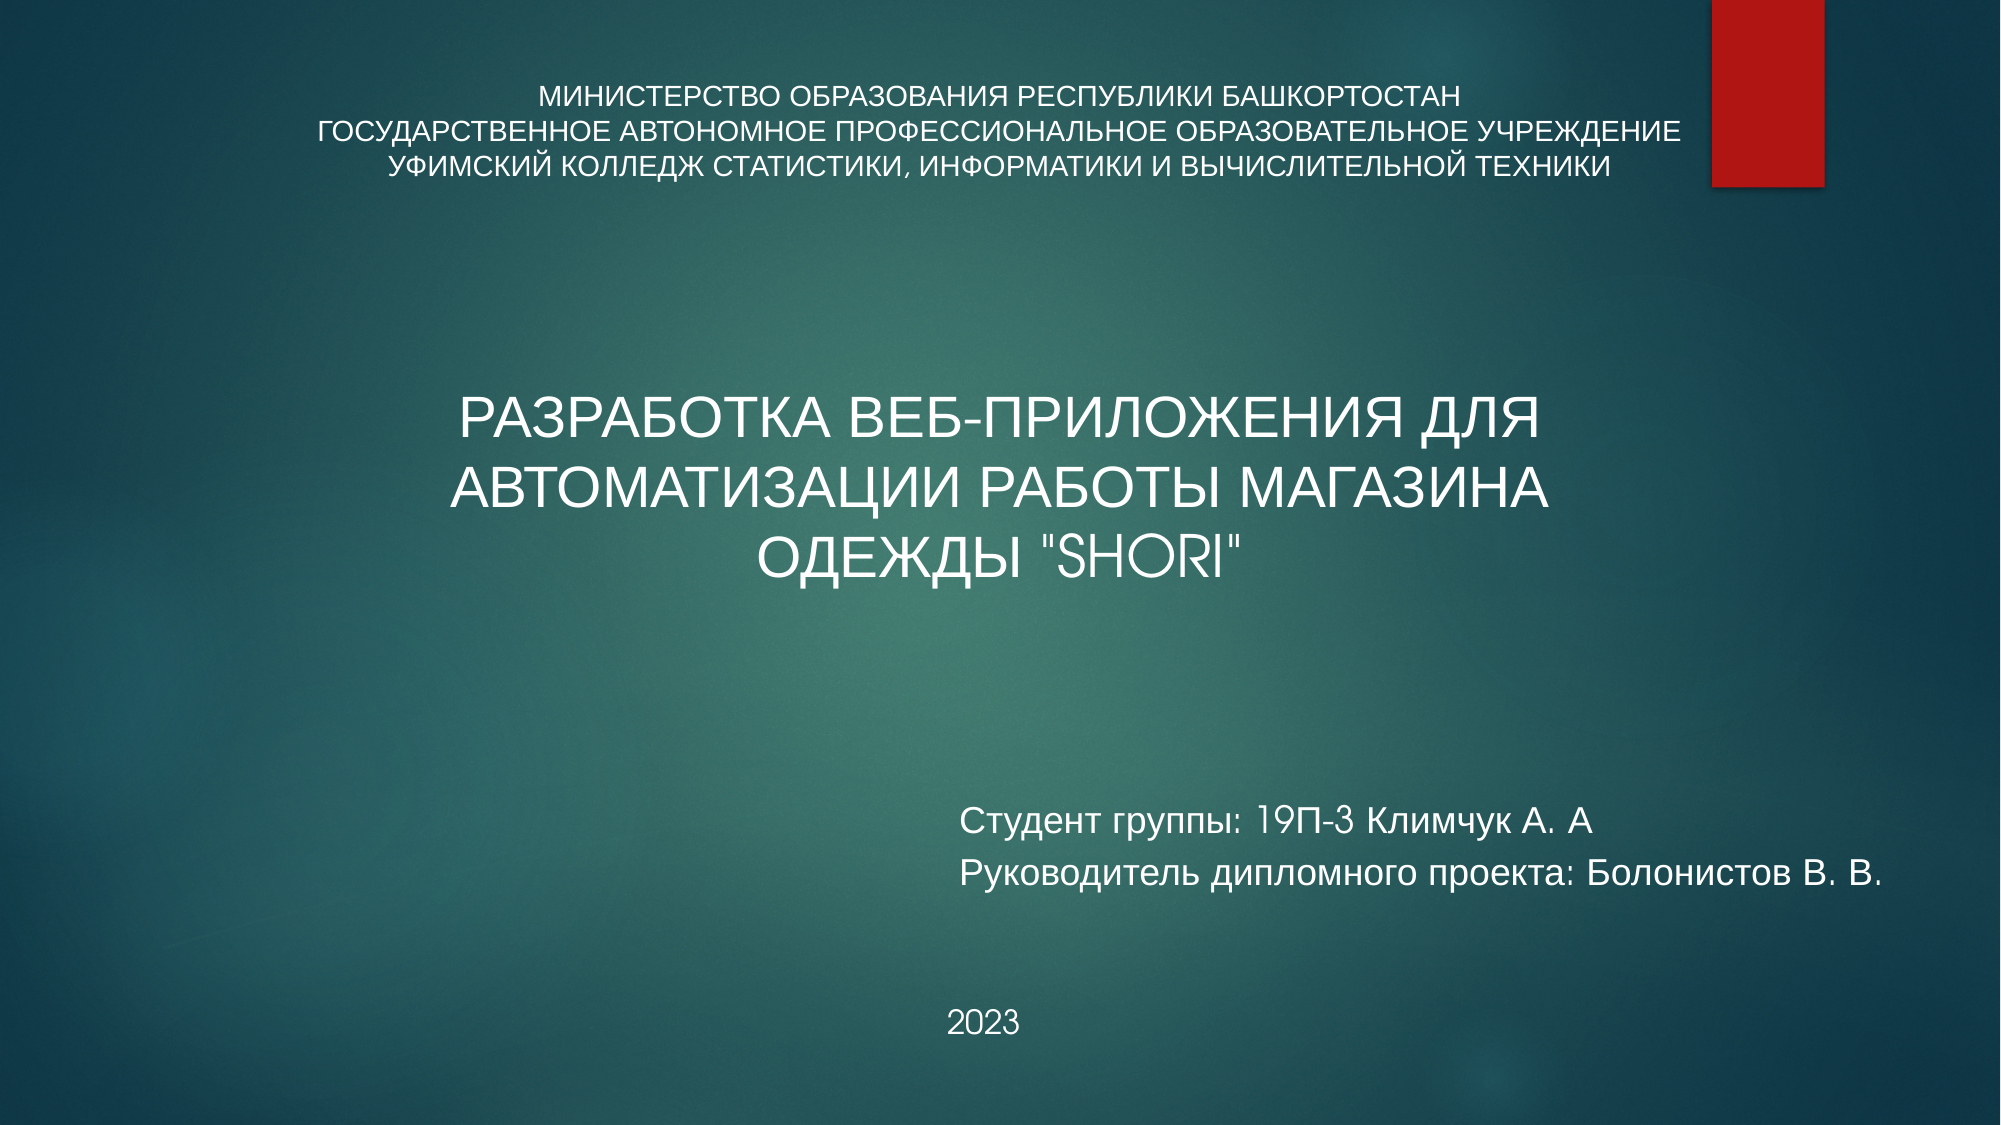

Министерство образования Республики Башкортостан
Государственное автономное профессиональное образовательное учреждение
Уфимский колледж статистики, информатики и вычислительной техники
РАЗРАБОТКА ВЕБ-ПРИЛОЖЕНИЯ ДЛЯ АВТОМАТИЗАЦИИ РАБОТЫ МАГАЗИНА ОДЕЖДЫ "SHORI"

Студент группы: 19П-3 Климчук А. А
Руководитель дипломного проекта: Болонистов В. В.

2023